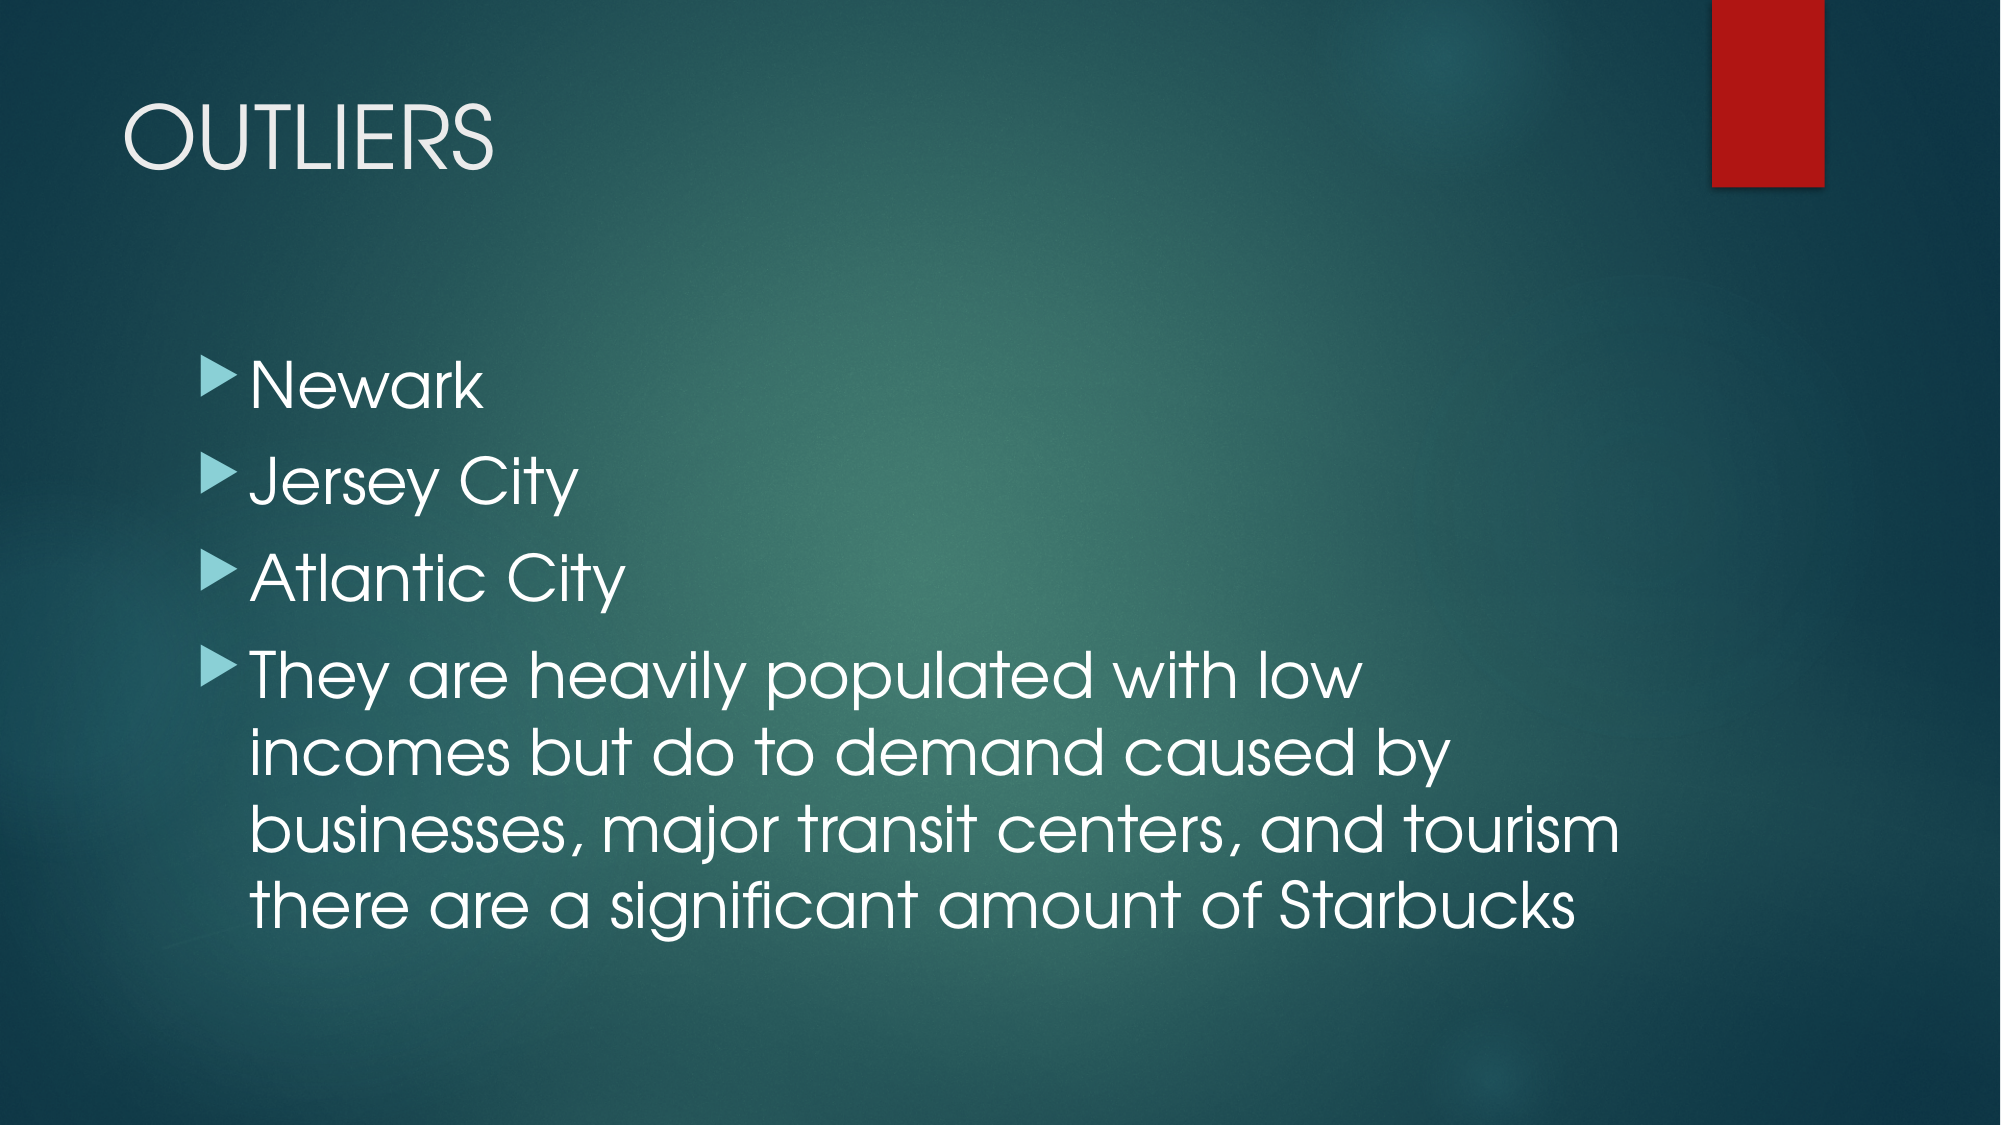

# OUTLIERS
Newark
Jersey City
Atlantic City
They are heavily populated with low incomes but do to demand caused by businesses, major transit centers, and tourism there are a significant amount of Starbucks